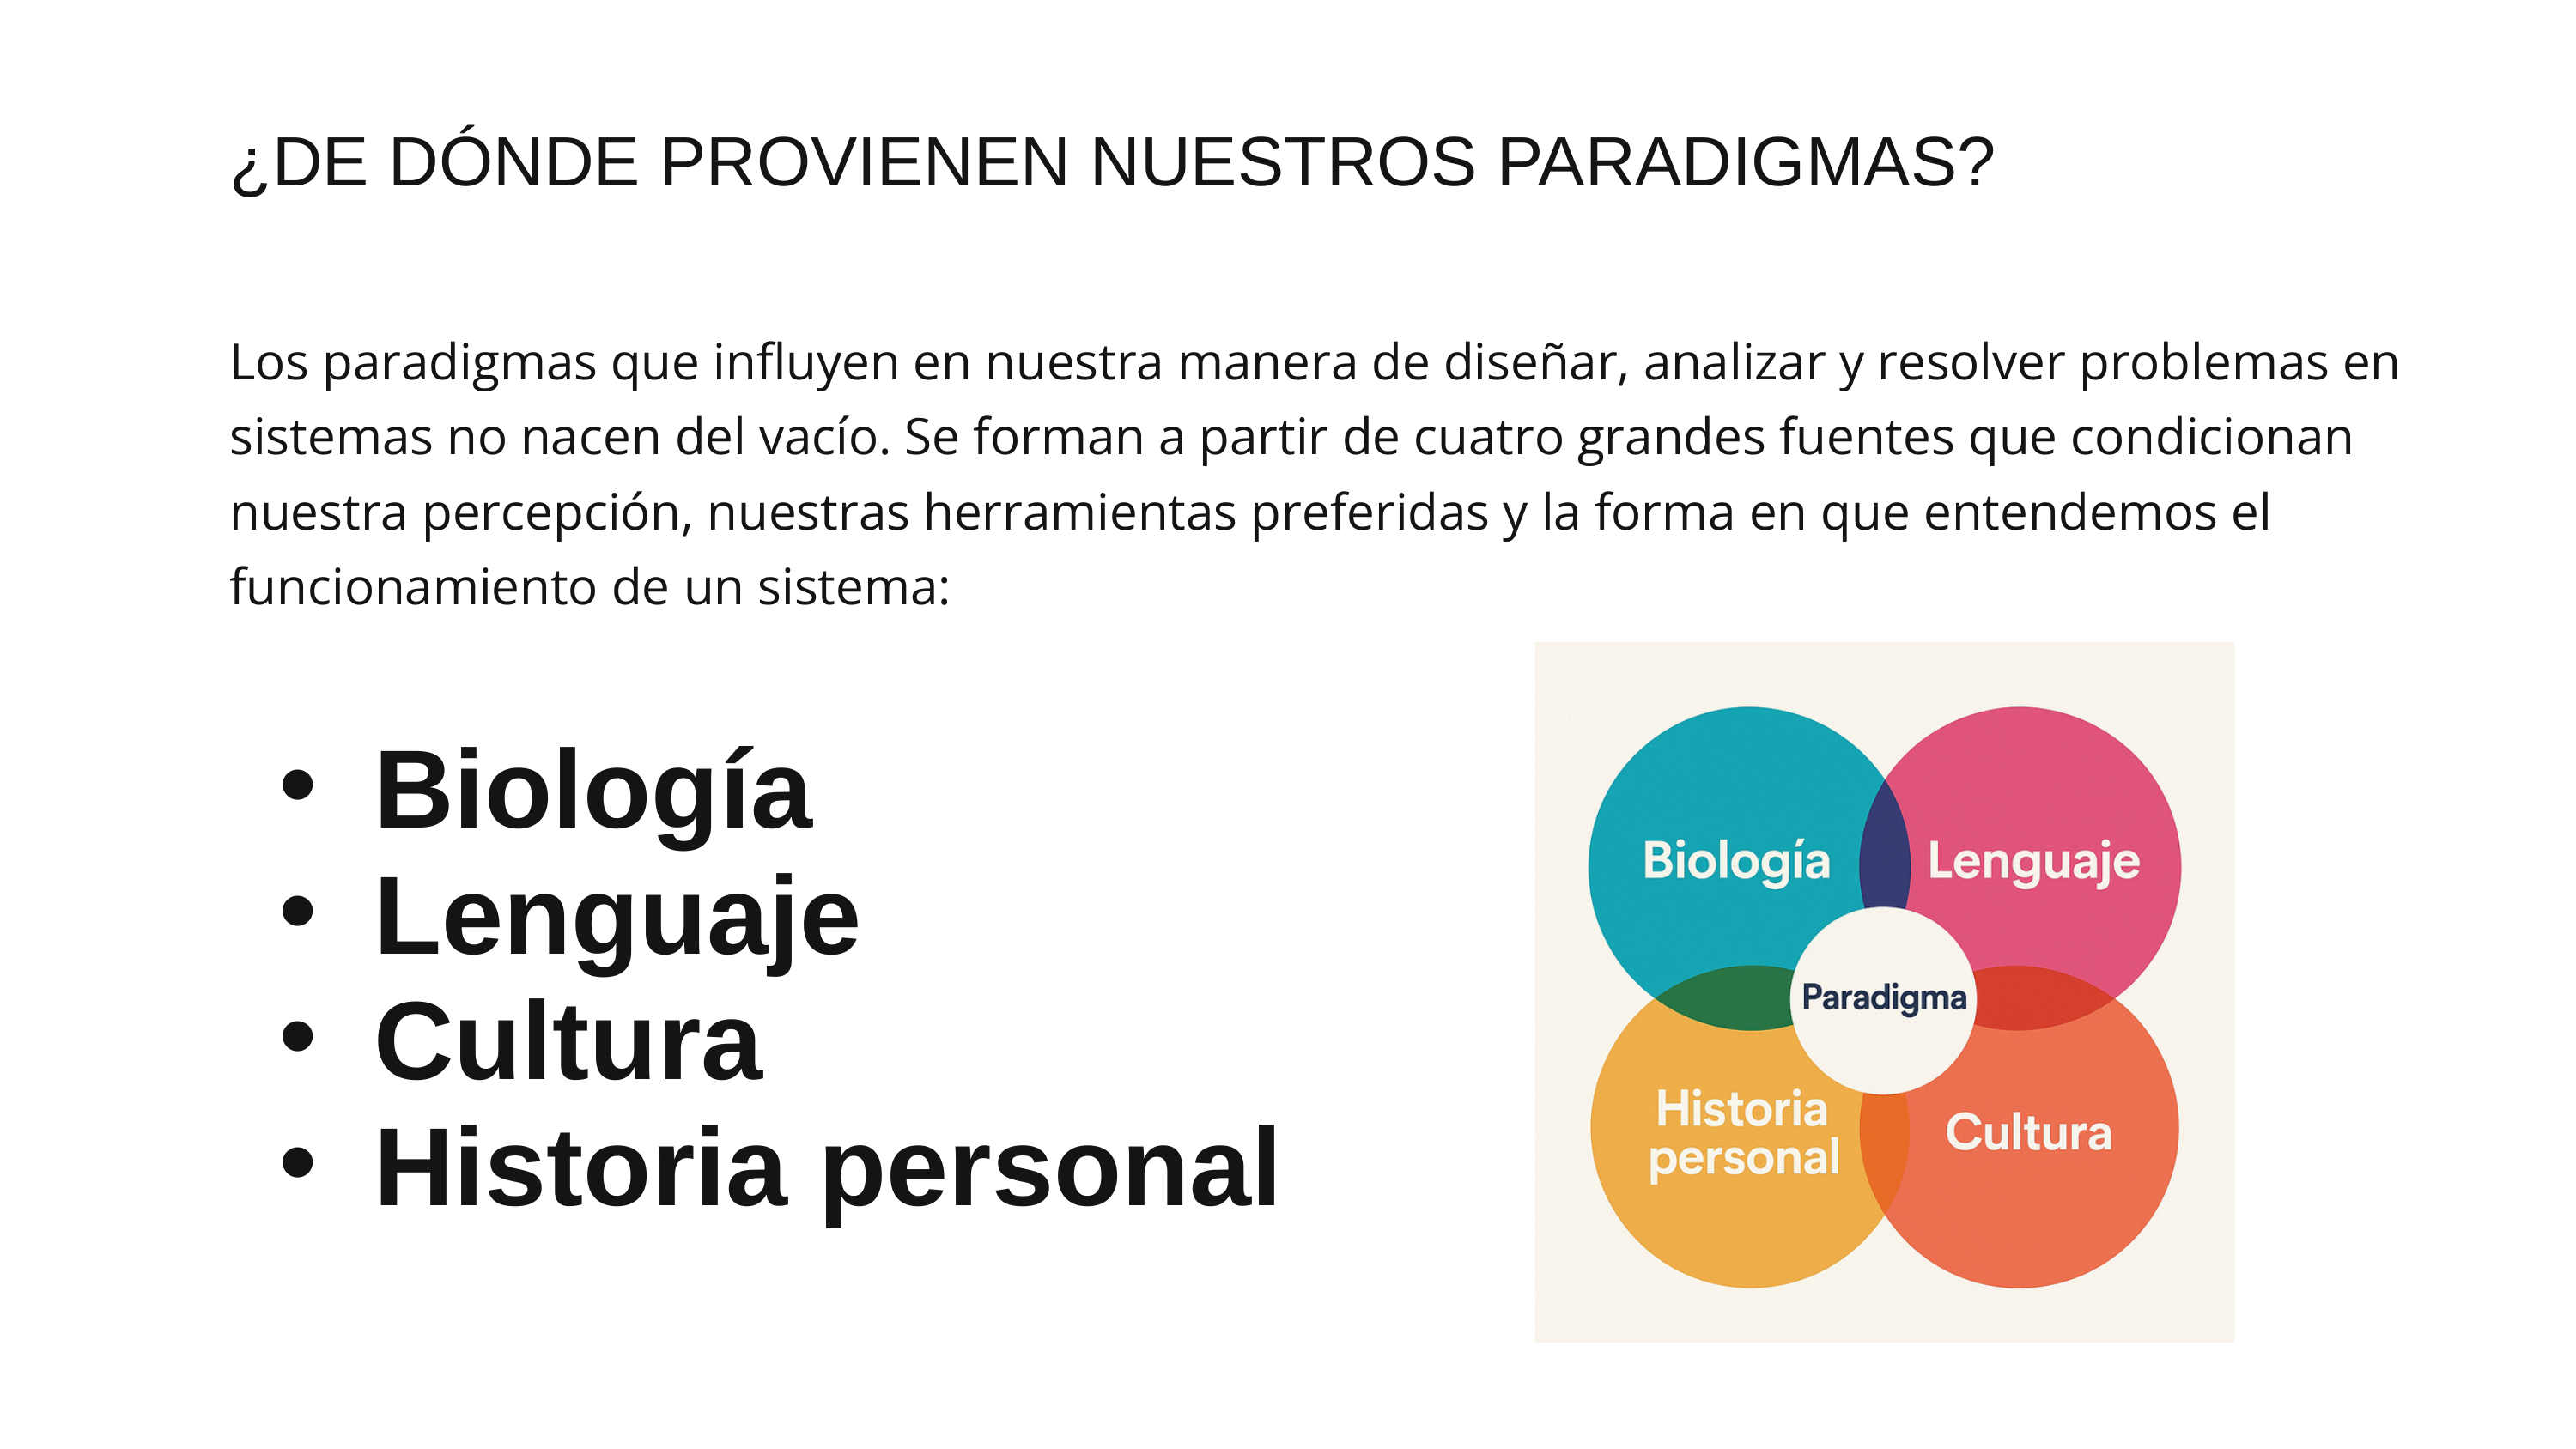

¿DE DÓNDE PROVIENEN NUESTROS PARADIGMAS?

Los paradigmas que influyen en nuestra manera de diseñar, analizar y resolver problemas en sistemas no nacen del vacío. Se forman a partir de cuatro grandes fuentes que condicionan nuestra percepción, nuestras herramientas preferidas y la forma en que entendemos el funcionamiento de un sistema:

Biología
Lenguaje
Cultura
Historia personal